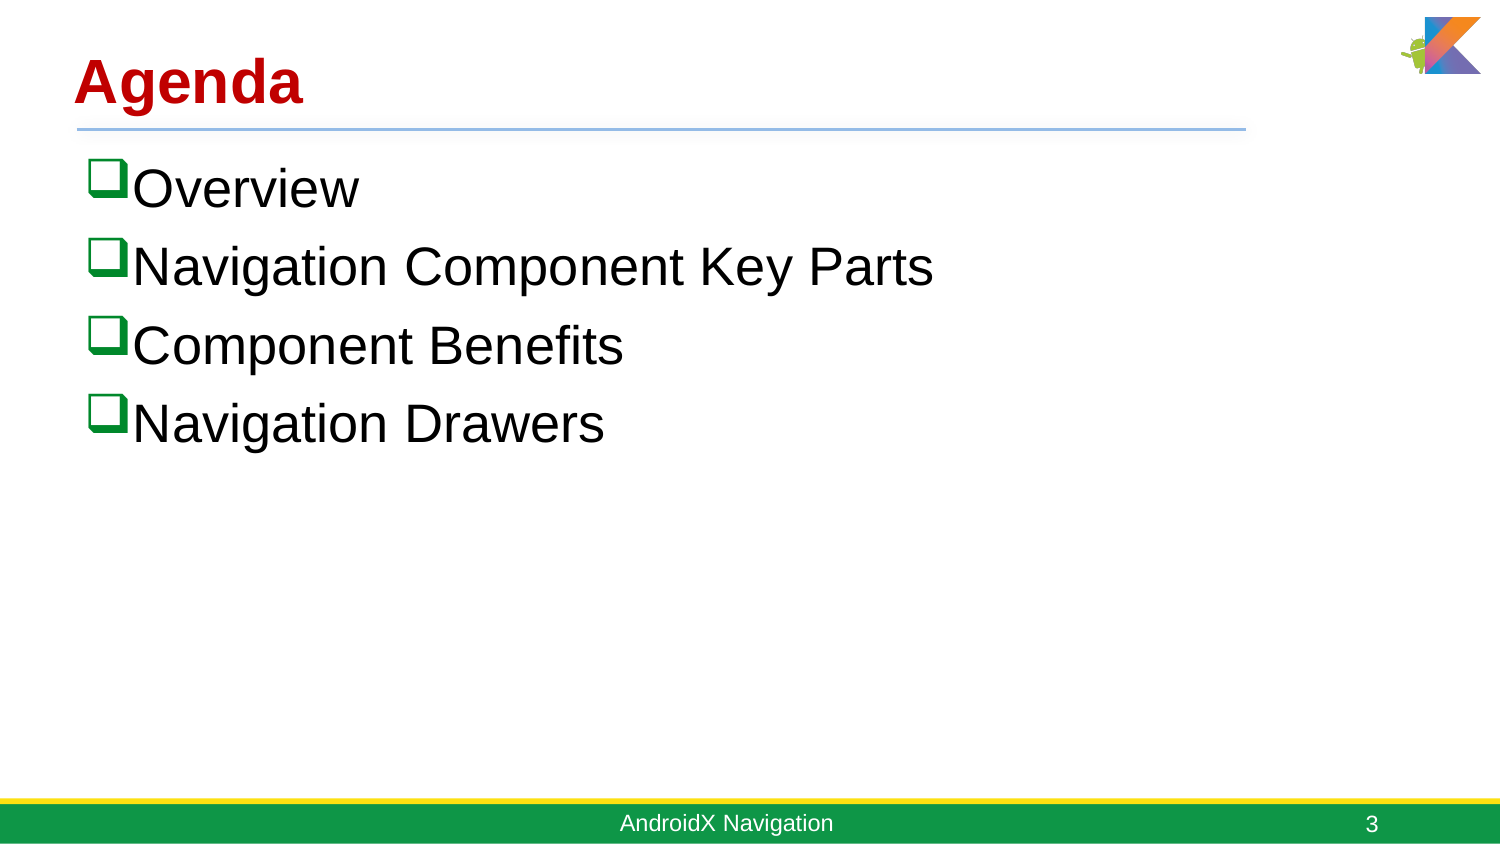

# Agenda
Overview
Navigation Component Key Parts
Component Benefits
Navigation Drawers
3
AndroidX Navigation